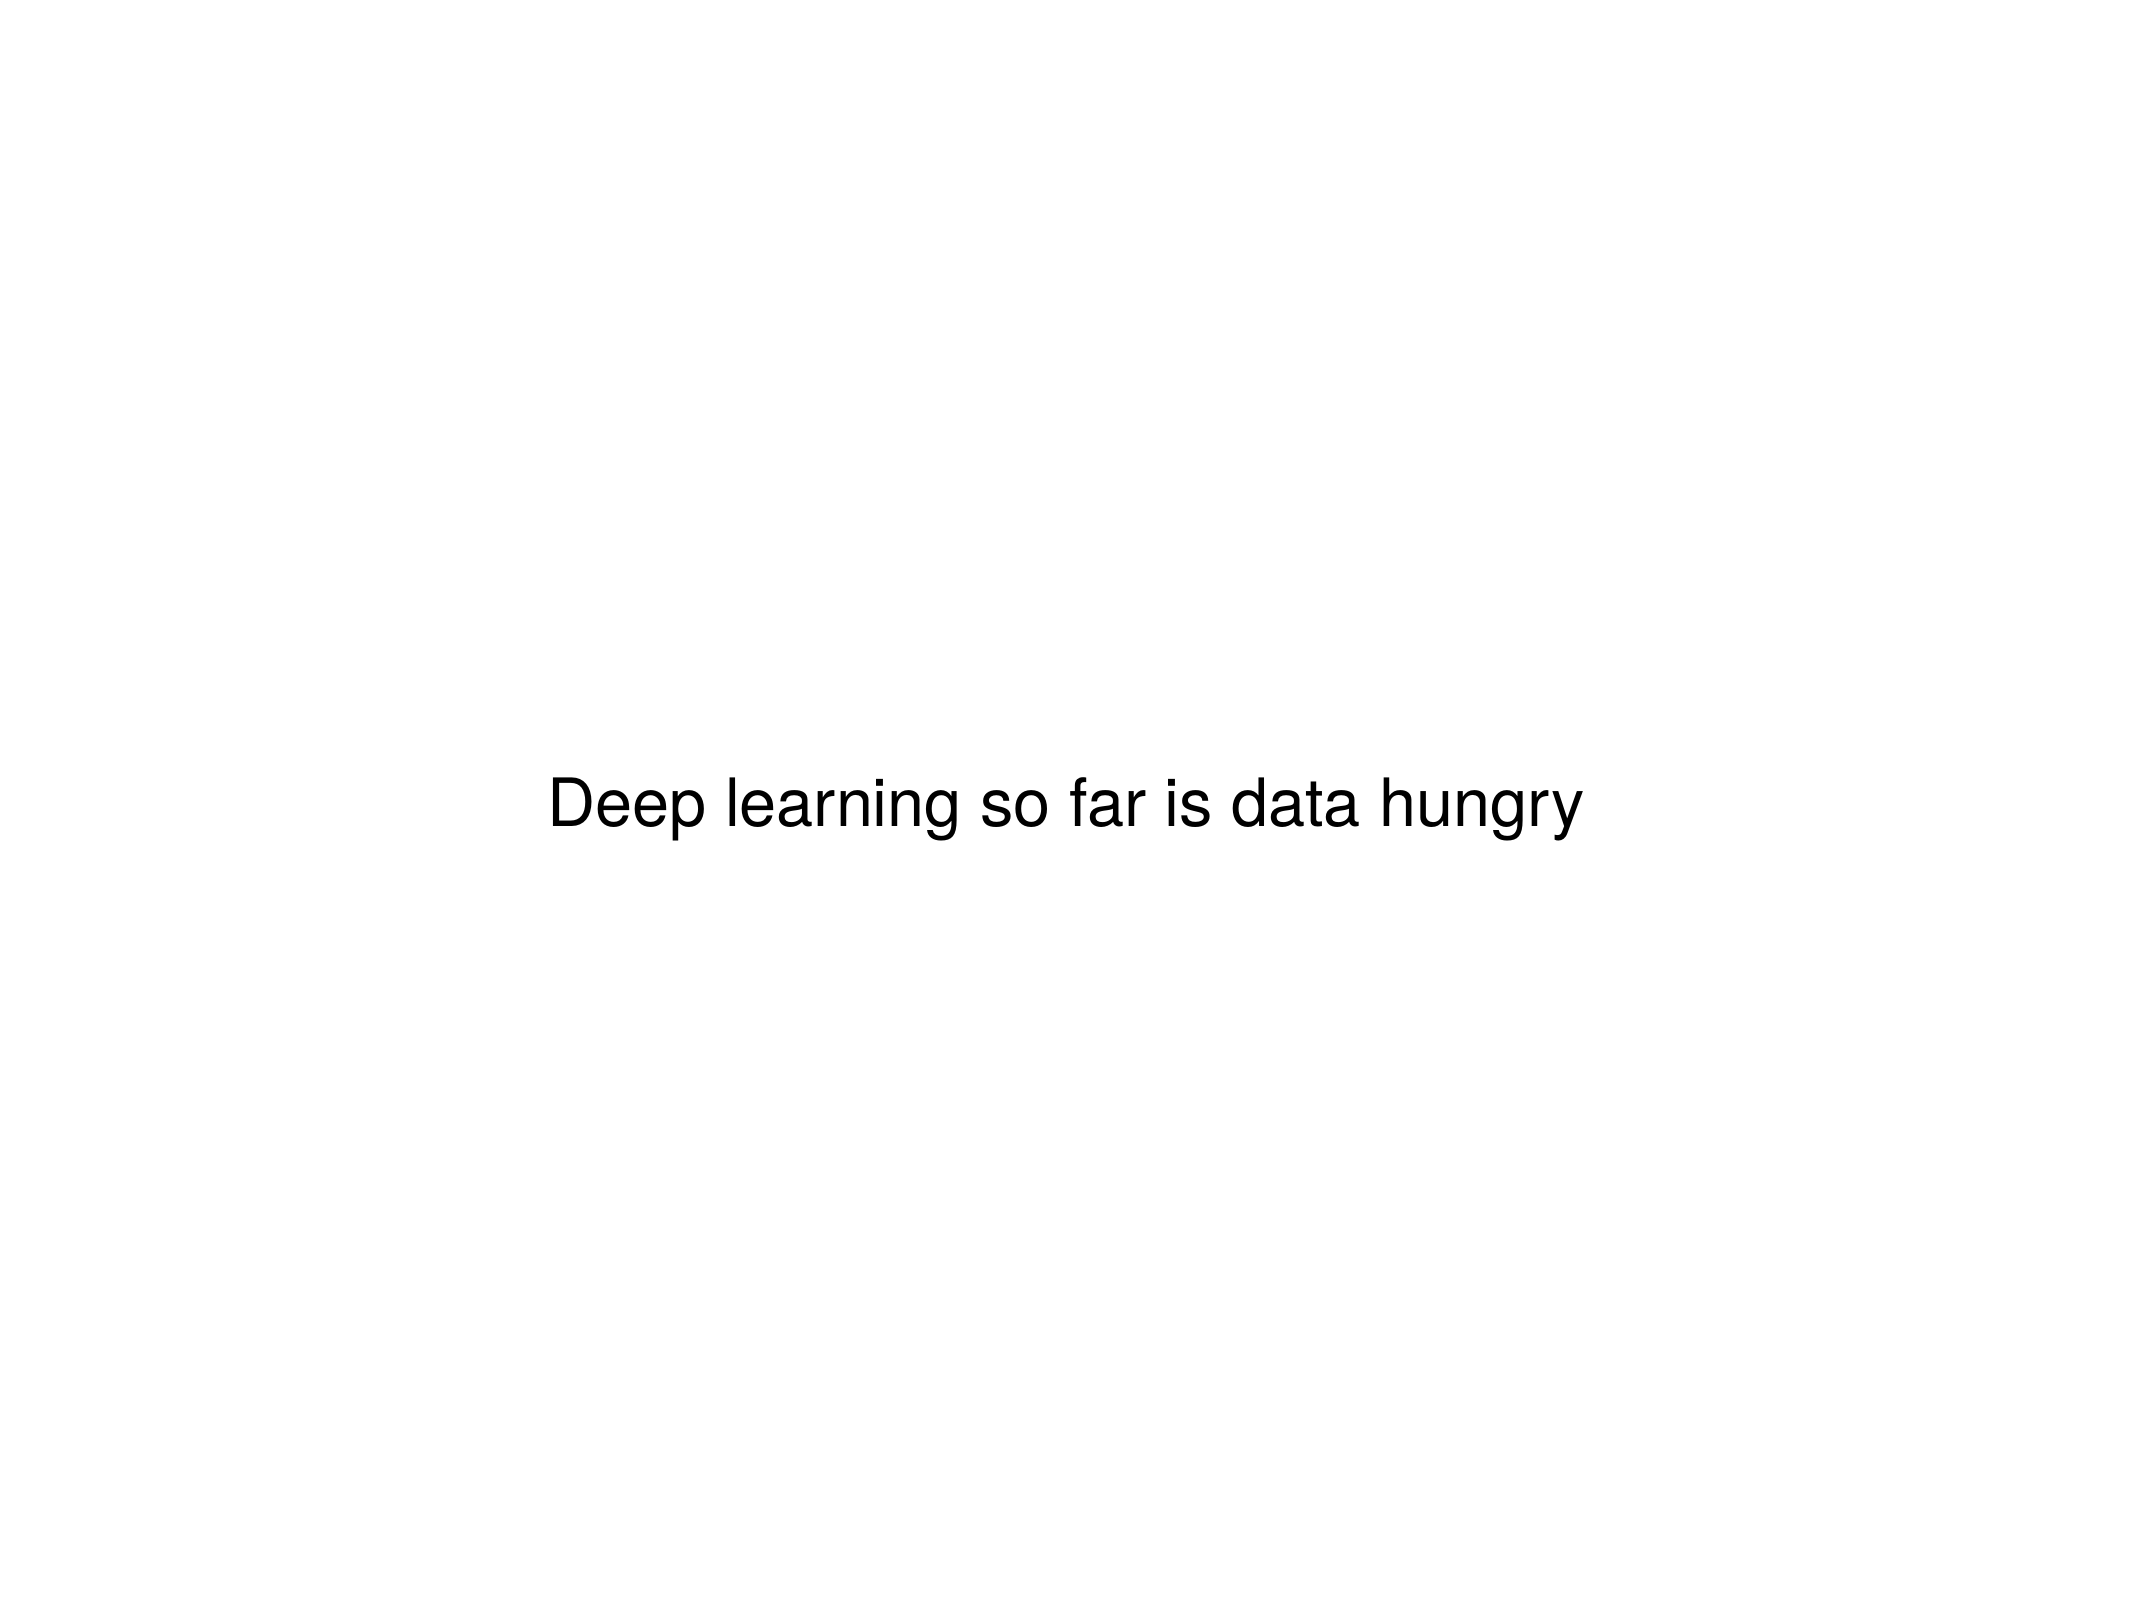

Deep learning so far is data hungry